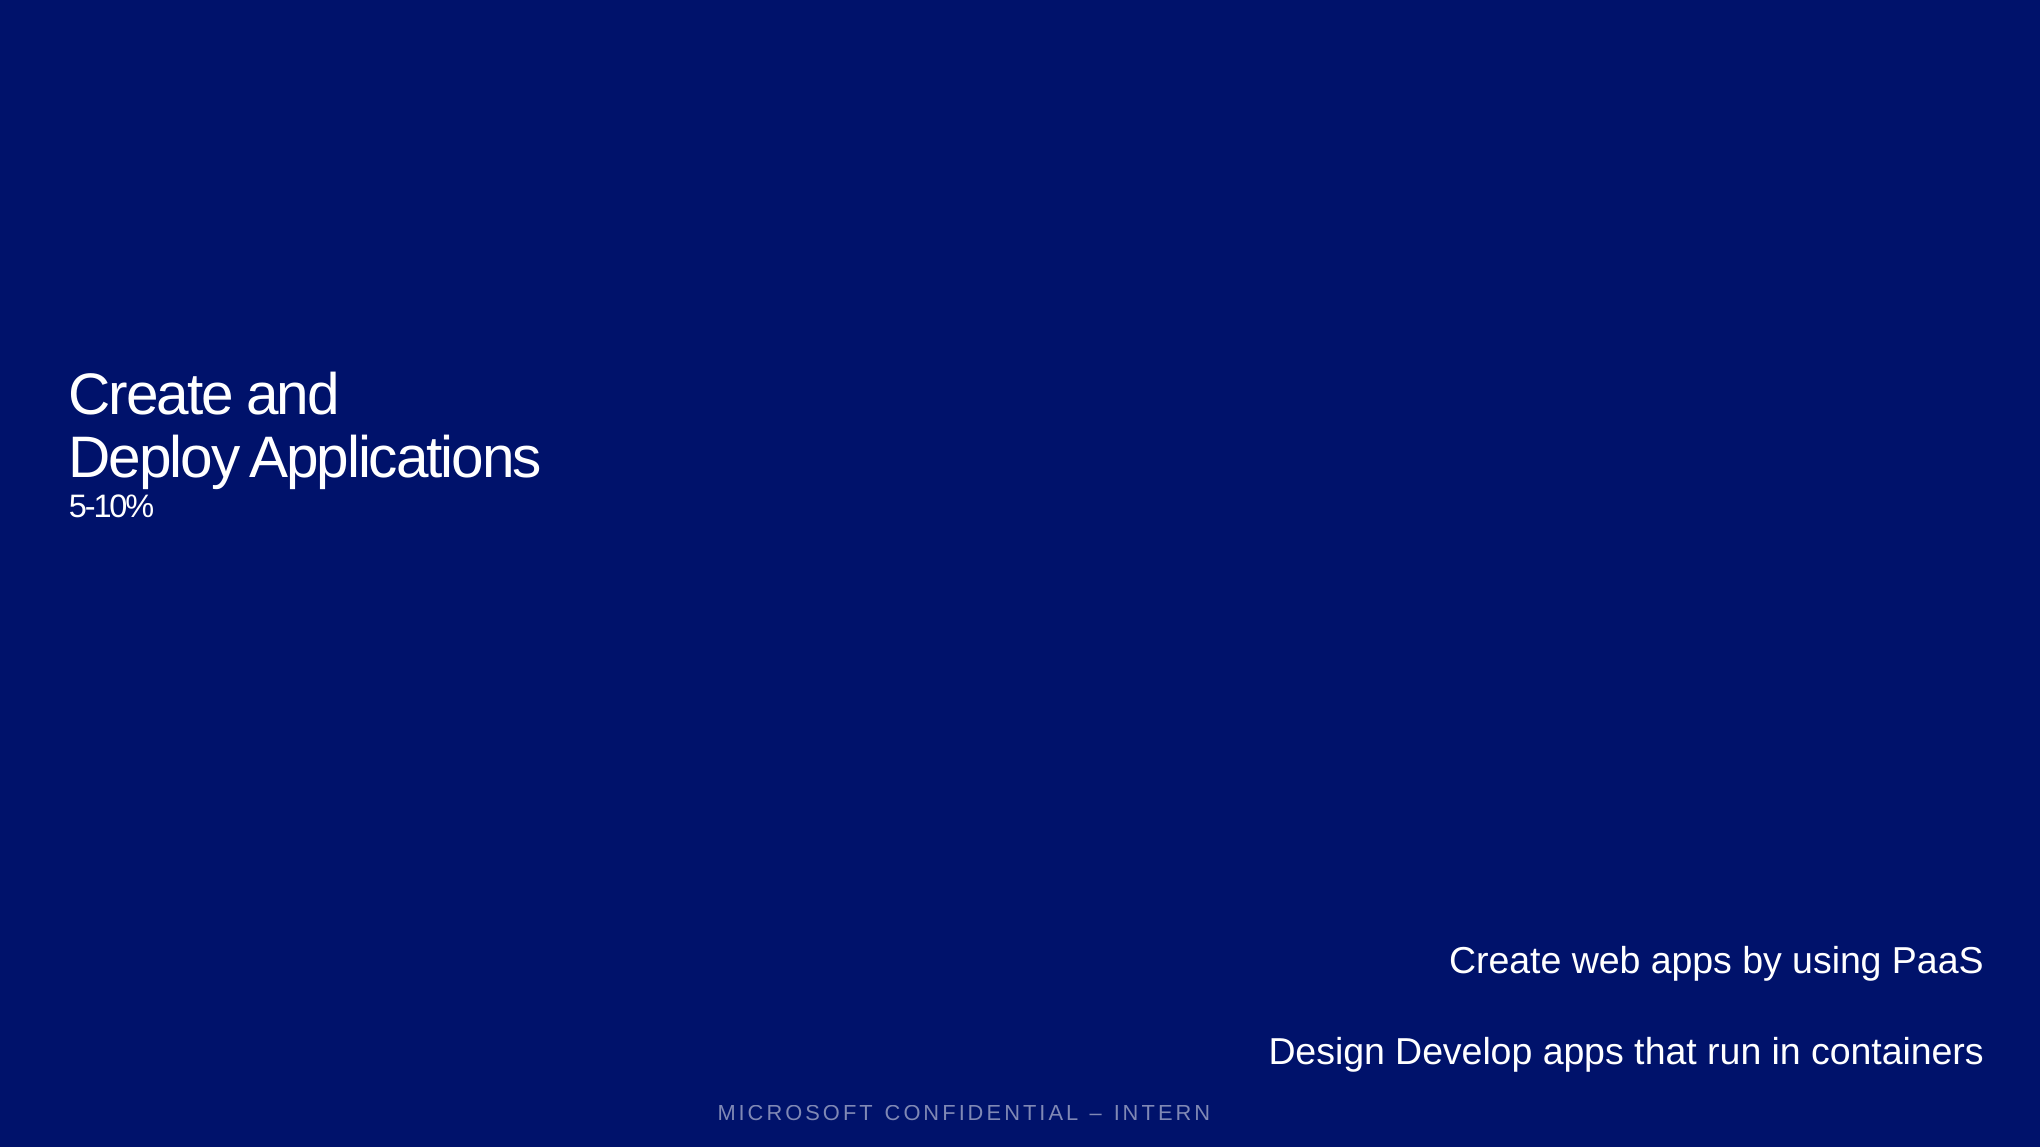

# Create and Deploy Applications 5-10%
Create web apps by using PaaS
Design Develop apps that run in containers